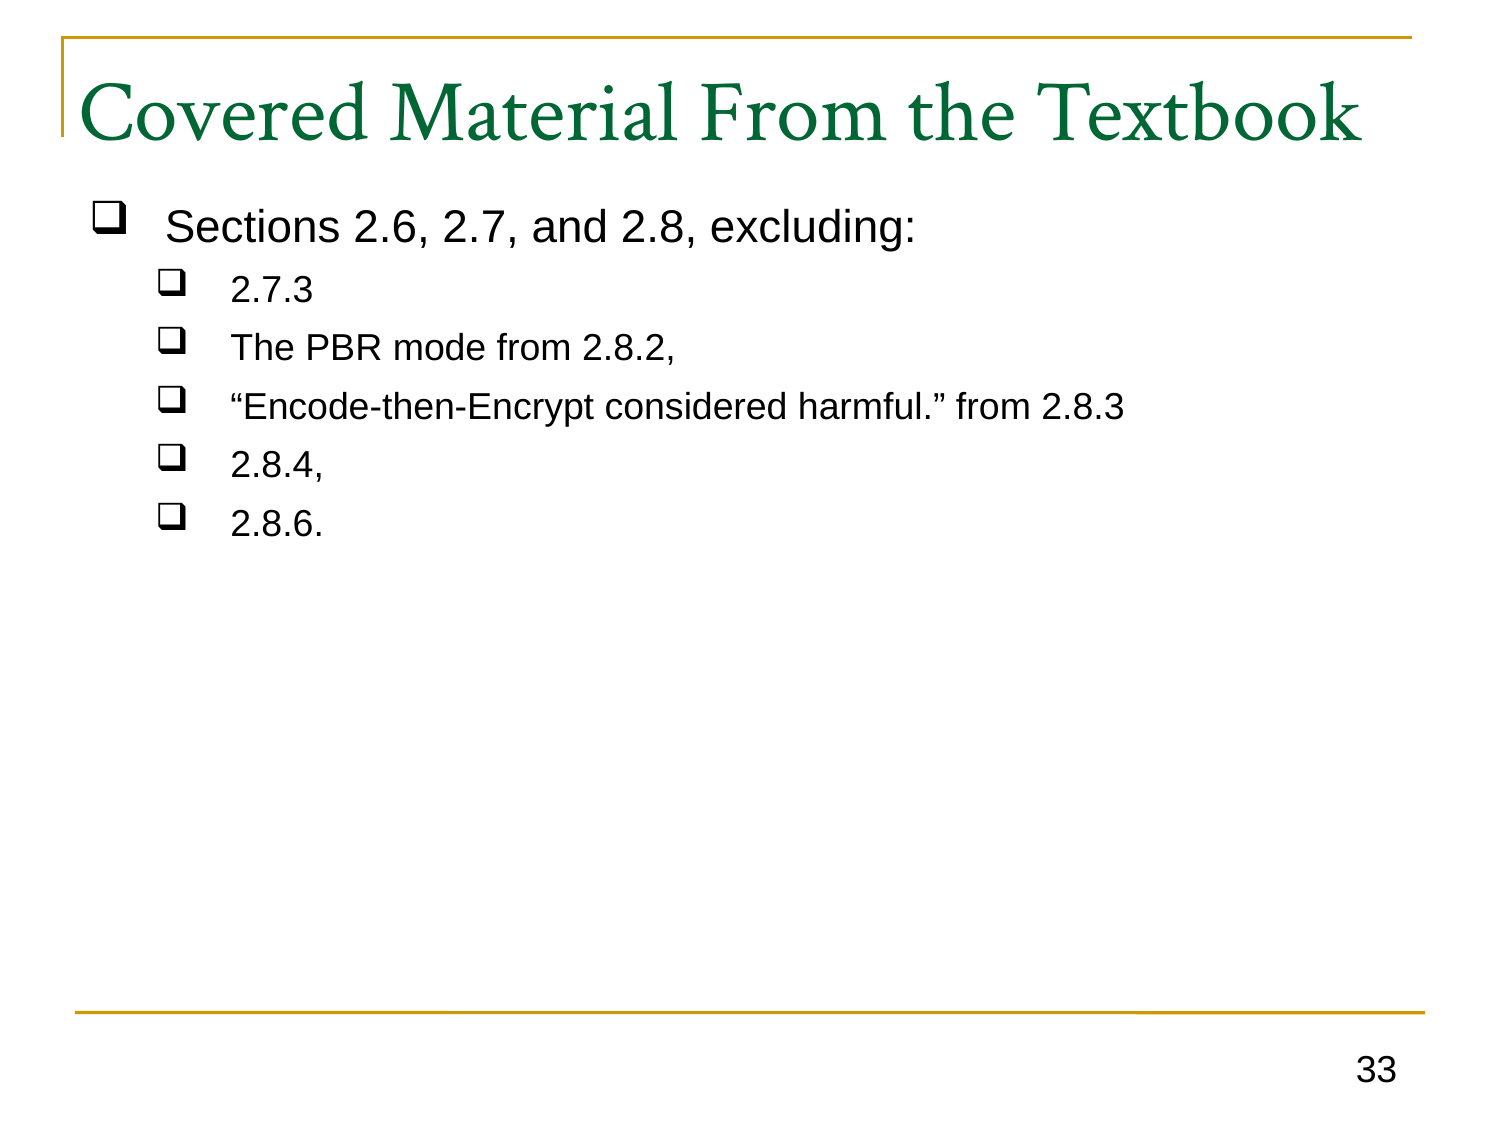

# Covered Material From the Textbook
Sections 2.6, 2.7, and 2.8, excluding:
2.7.3
The PBR mode from 2.8.2,
“Encode-then-Encrypt considered harmful.” from 2.8.3
2.8.4,
2.8.6.
33